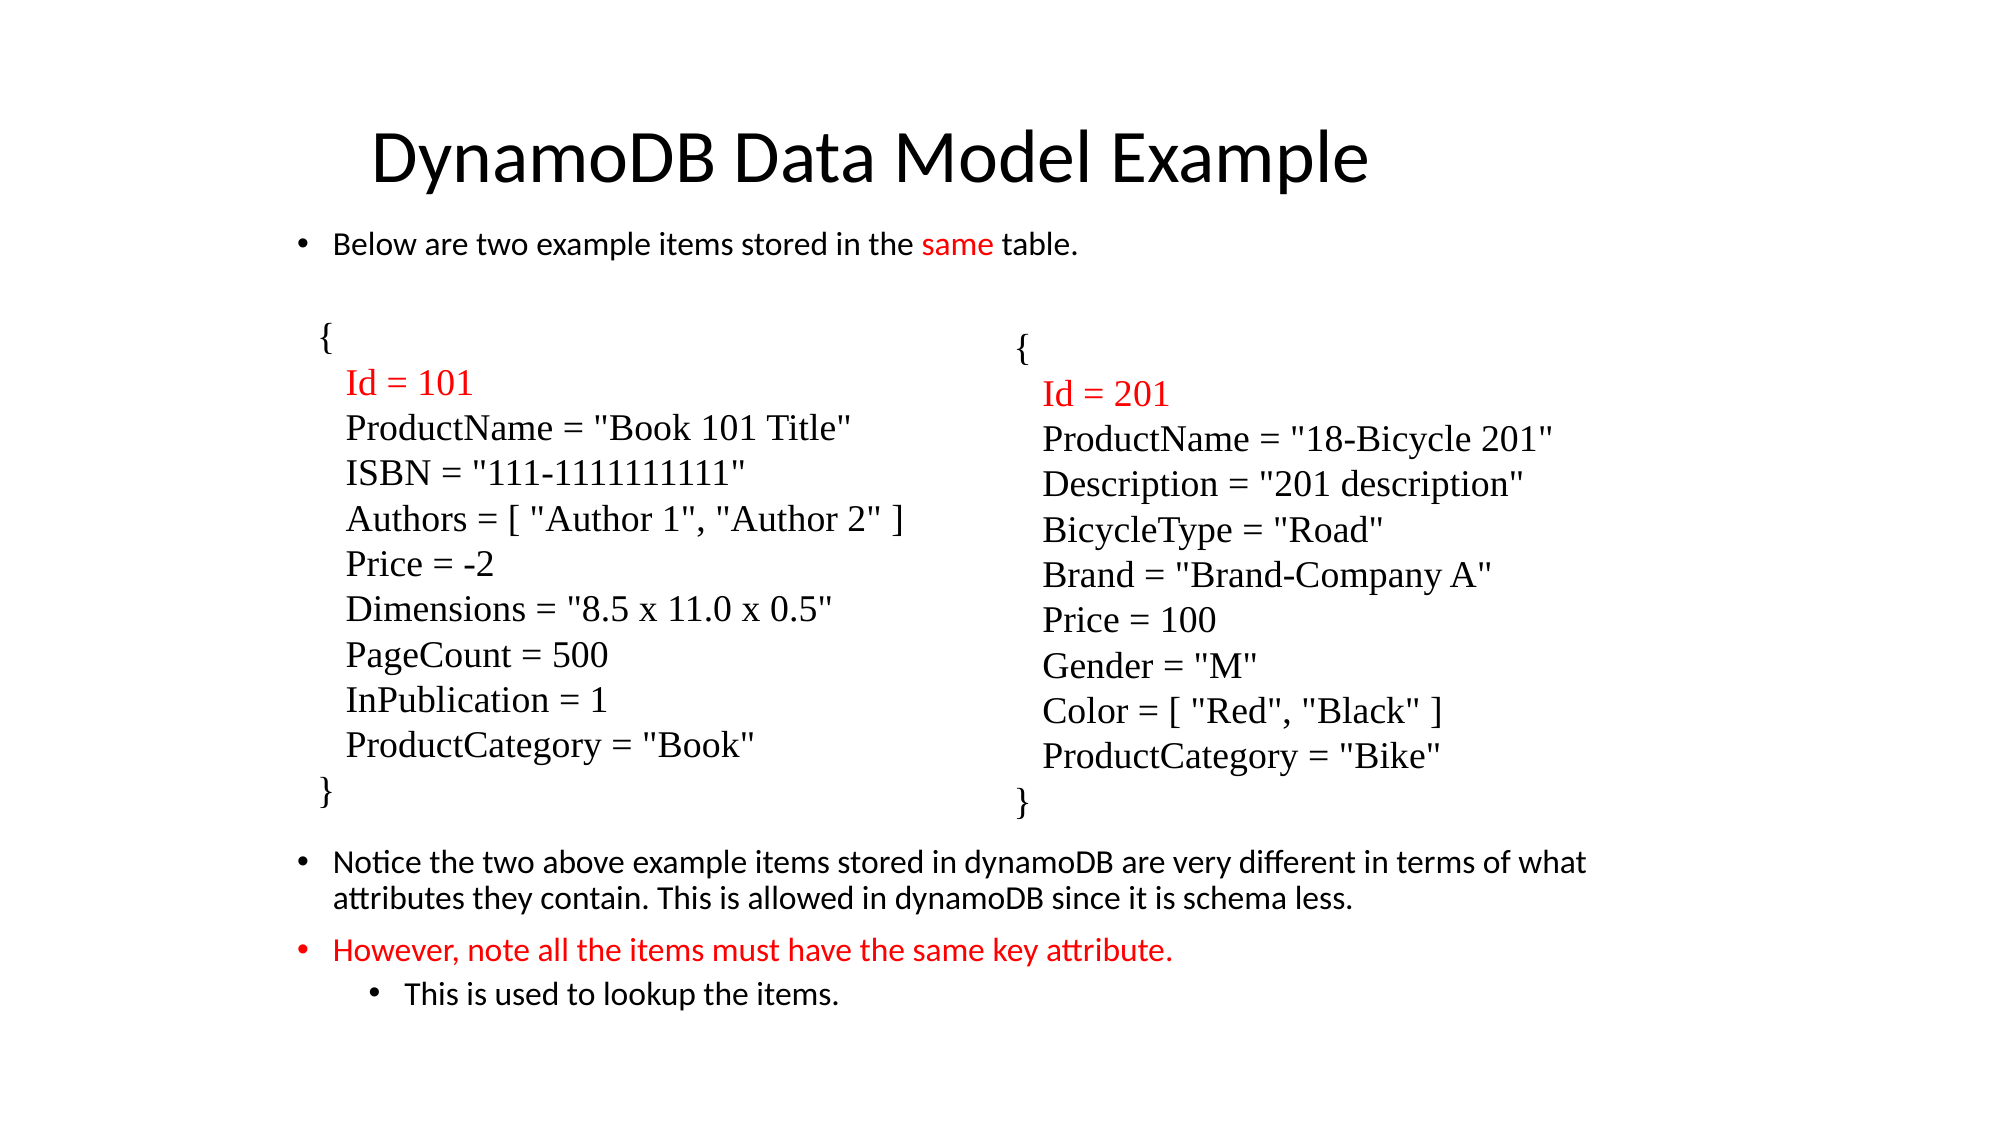

# DynamoDB Data Model Example
Below are two example items stored in the same table.

Notice the two above example items stored in dynamoDB are very different in terms of what attributes they contain. This is allowed in dynamoDB since it is schema less.
However, note all the items must have the same key attribute.
This is used to lookup the items.

{
   Id = 101
   ProductName = "Book 101 Title"
   ISBN = "111-1111111111"
   Authors = [ "Author 1", "Author 2" ]
   Price = -2
   Dimensions = "8.5 x 11.0 x 0.5"
   PageCount = 500
   InPublication = 1
   ProductCategory = "Book"
}
{
   Id = 201
   ProductName = "18-Bicycle 201"
   Description = "201 description"
   BicycleType = "Road"
   Brand = "Brand-Company A"
   Price = 100
   Gender = "M"
   Color = [ "Red", "Black" ]
   ProductCategory = "Bike"
}